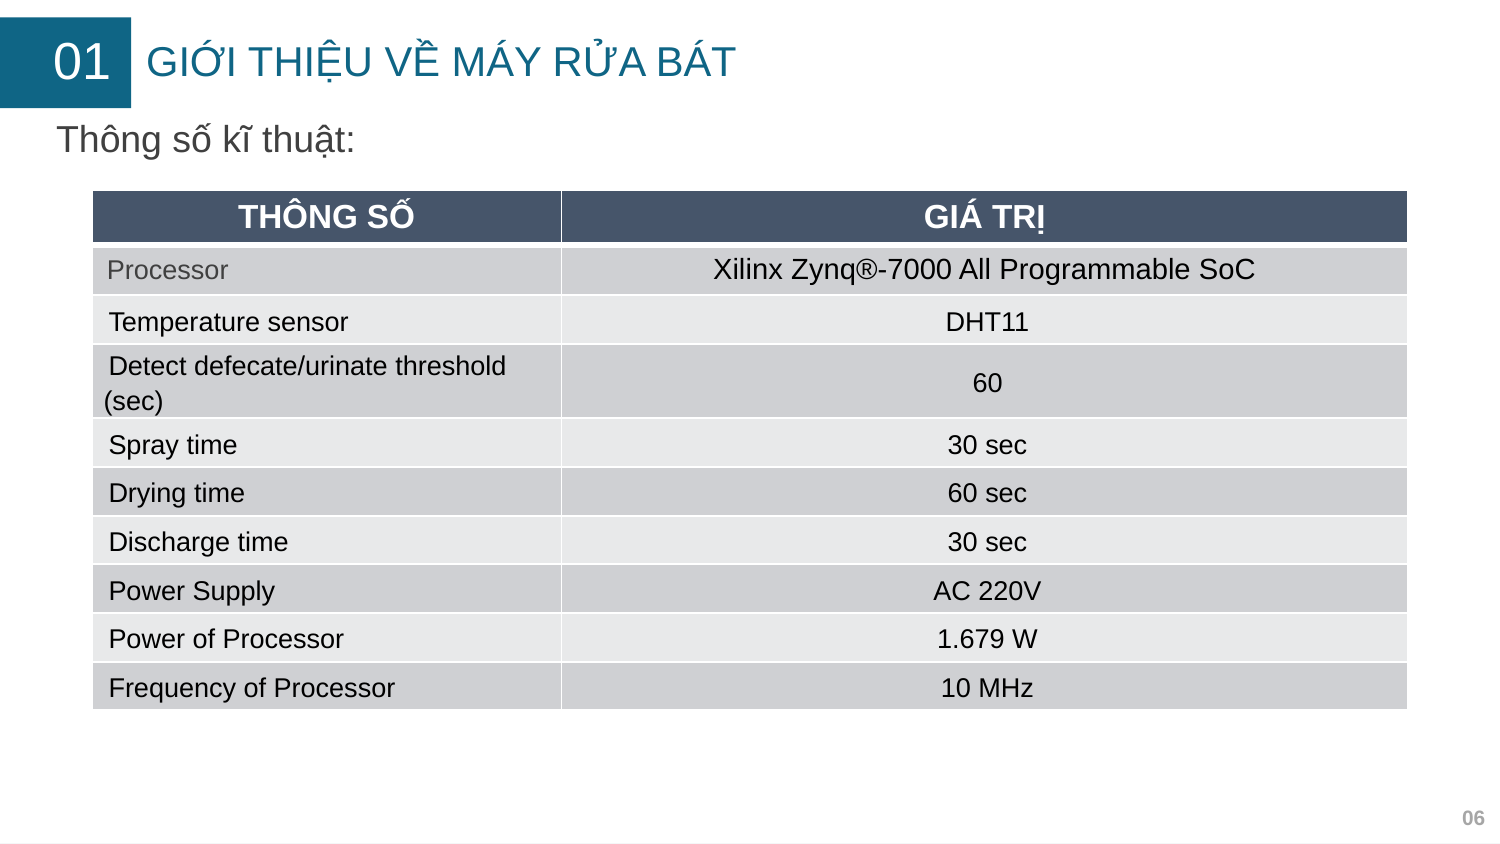

# GIỚI THIỆU VỀ MÁY RỬA BÁT
Thông số kĩ thuật:
| THÔNG SỐ | GIÁ TRỊ |
| --- | --- |
| Processor | Xilinx Zynq®-7000 All Programmable SoC |
| Temperature sensor | DHT11 |
| Detect defecate/urinate threshold (sec) | 60 |
| Spray time | 30 sec |
| Drying time | 60 sec |
| Discharge time | 30 sec |
| Power Supply | AC 220V |
| Power of Processor | 1.679 W |
| Frequency of Processor | 10 MHz |
06